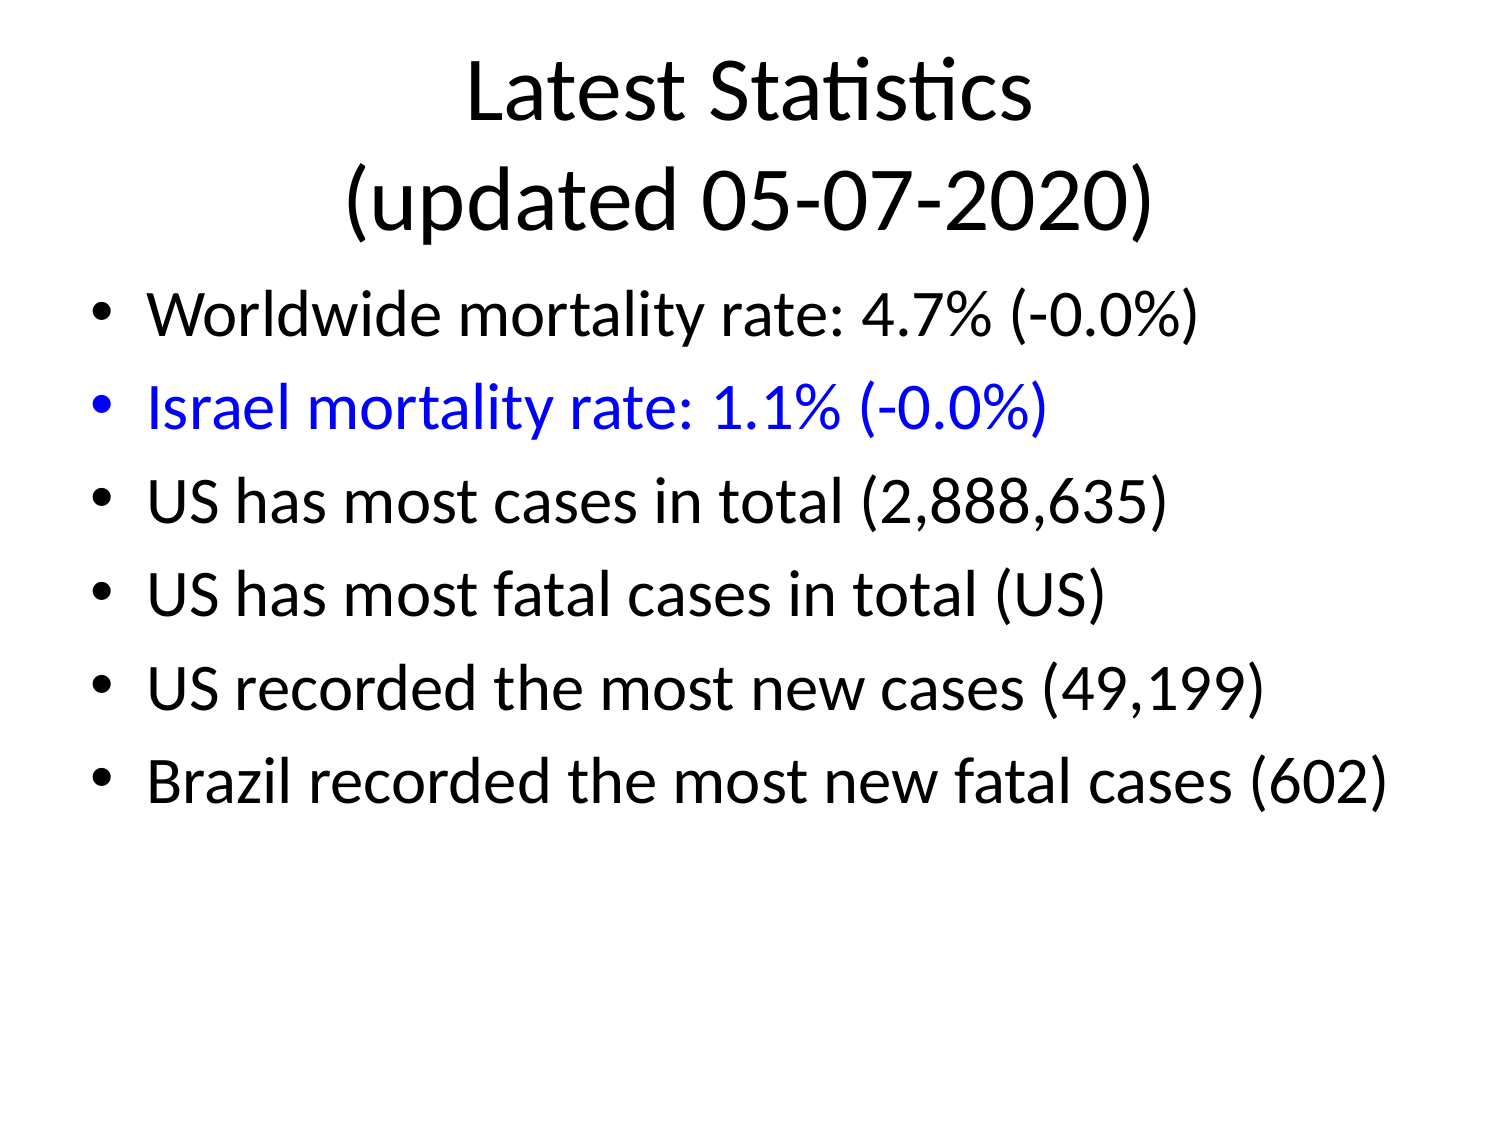

# Latest Statistics
(updated 05-07-2020)
Worldwide mortality rate: 4.7% (-0.0%)
Israel mortality rate: 1.1% (-0.0%)
US has most cases in total (2,888,635)
US has most fatal cases in total (US)
US recorded the most new cases (49,199)
Brazil recorded the most new fatal cases (602)